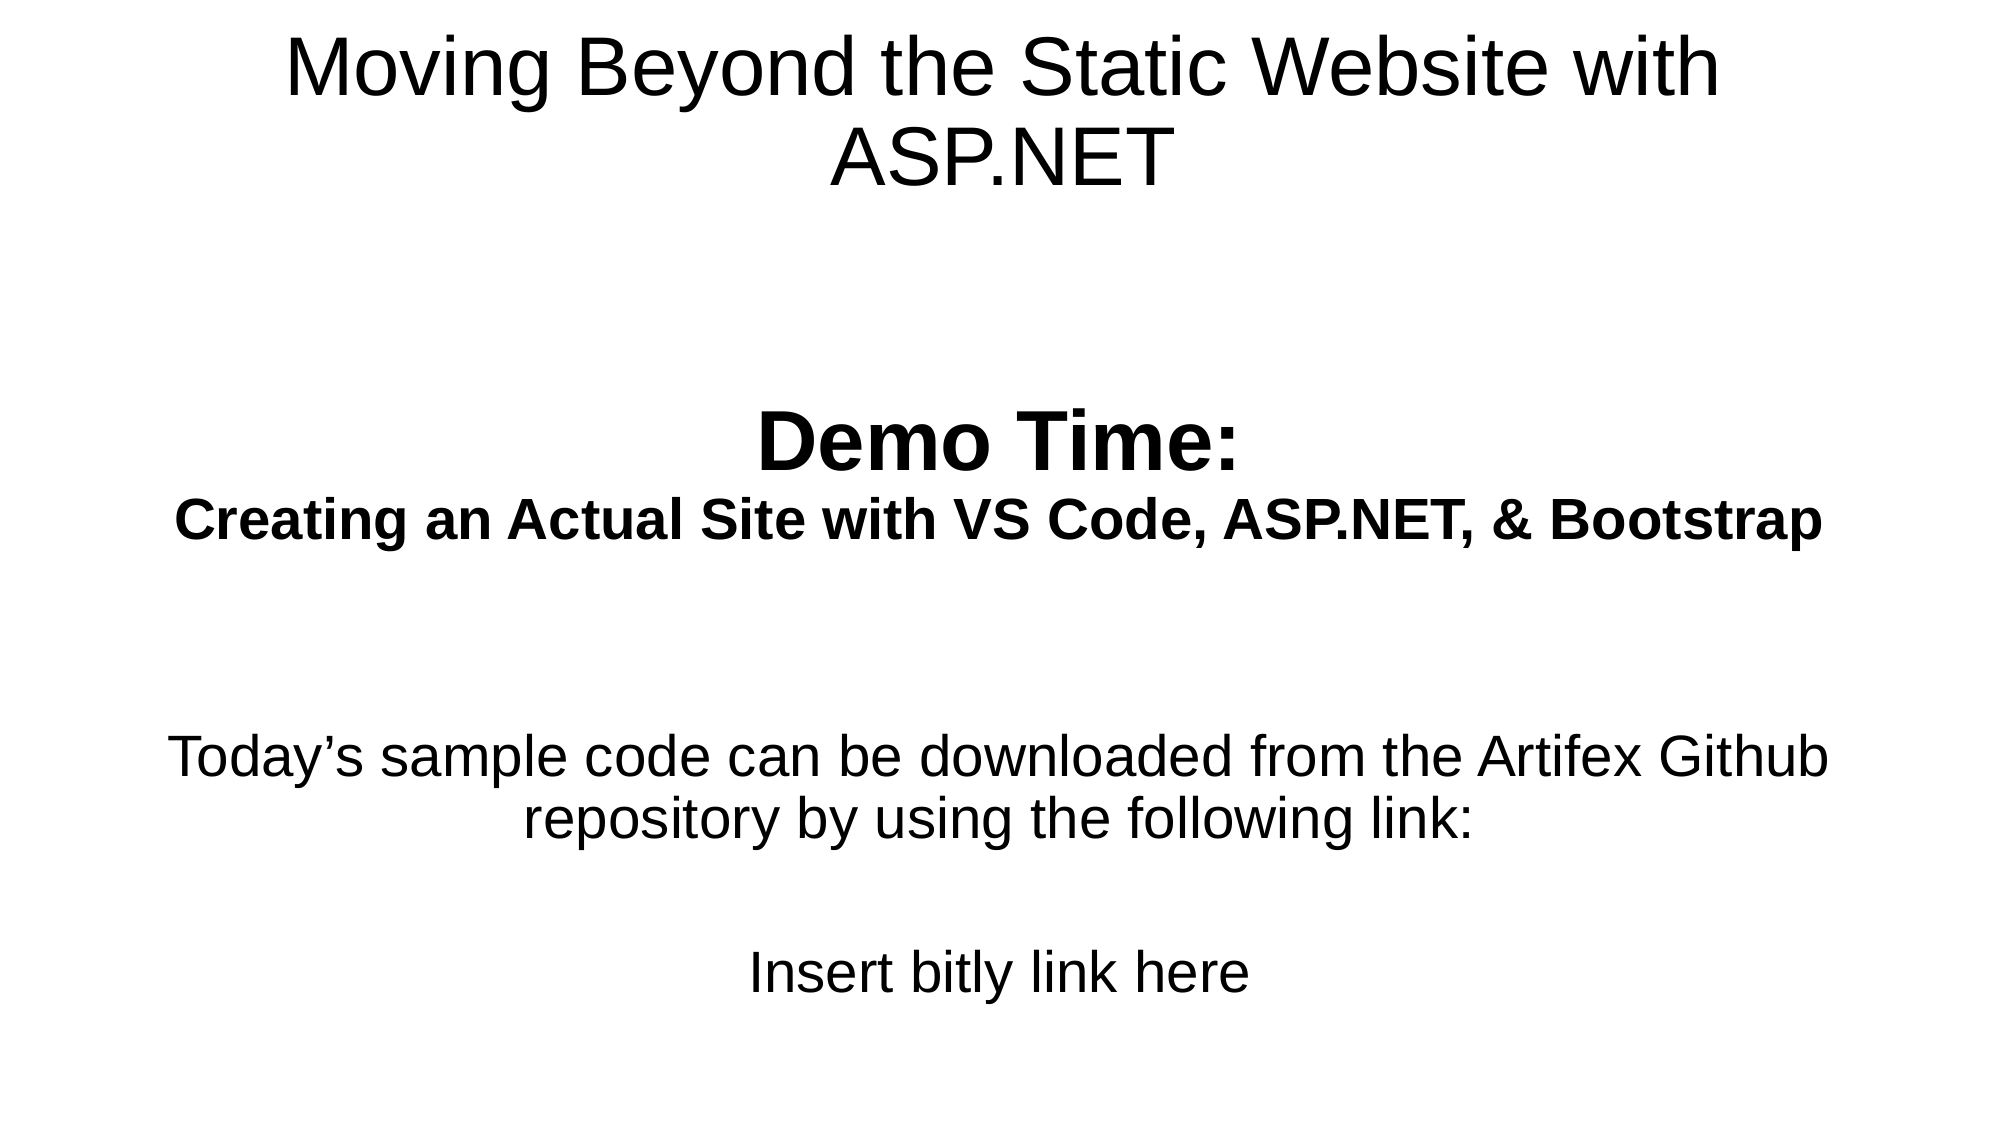

# Moving Beyond the Static Website with ASP.NET
Demo Time:
Creating an Actual Site with VS Code, ASP.NET, & Bootstrap
Today’s sample code can be downloaded from the Artifex Github repository by using the following link:
Insert bitly link here